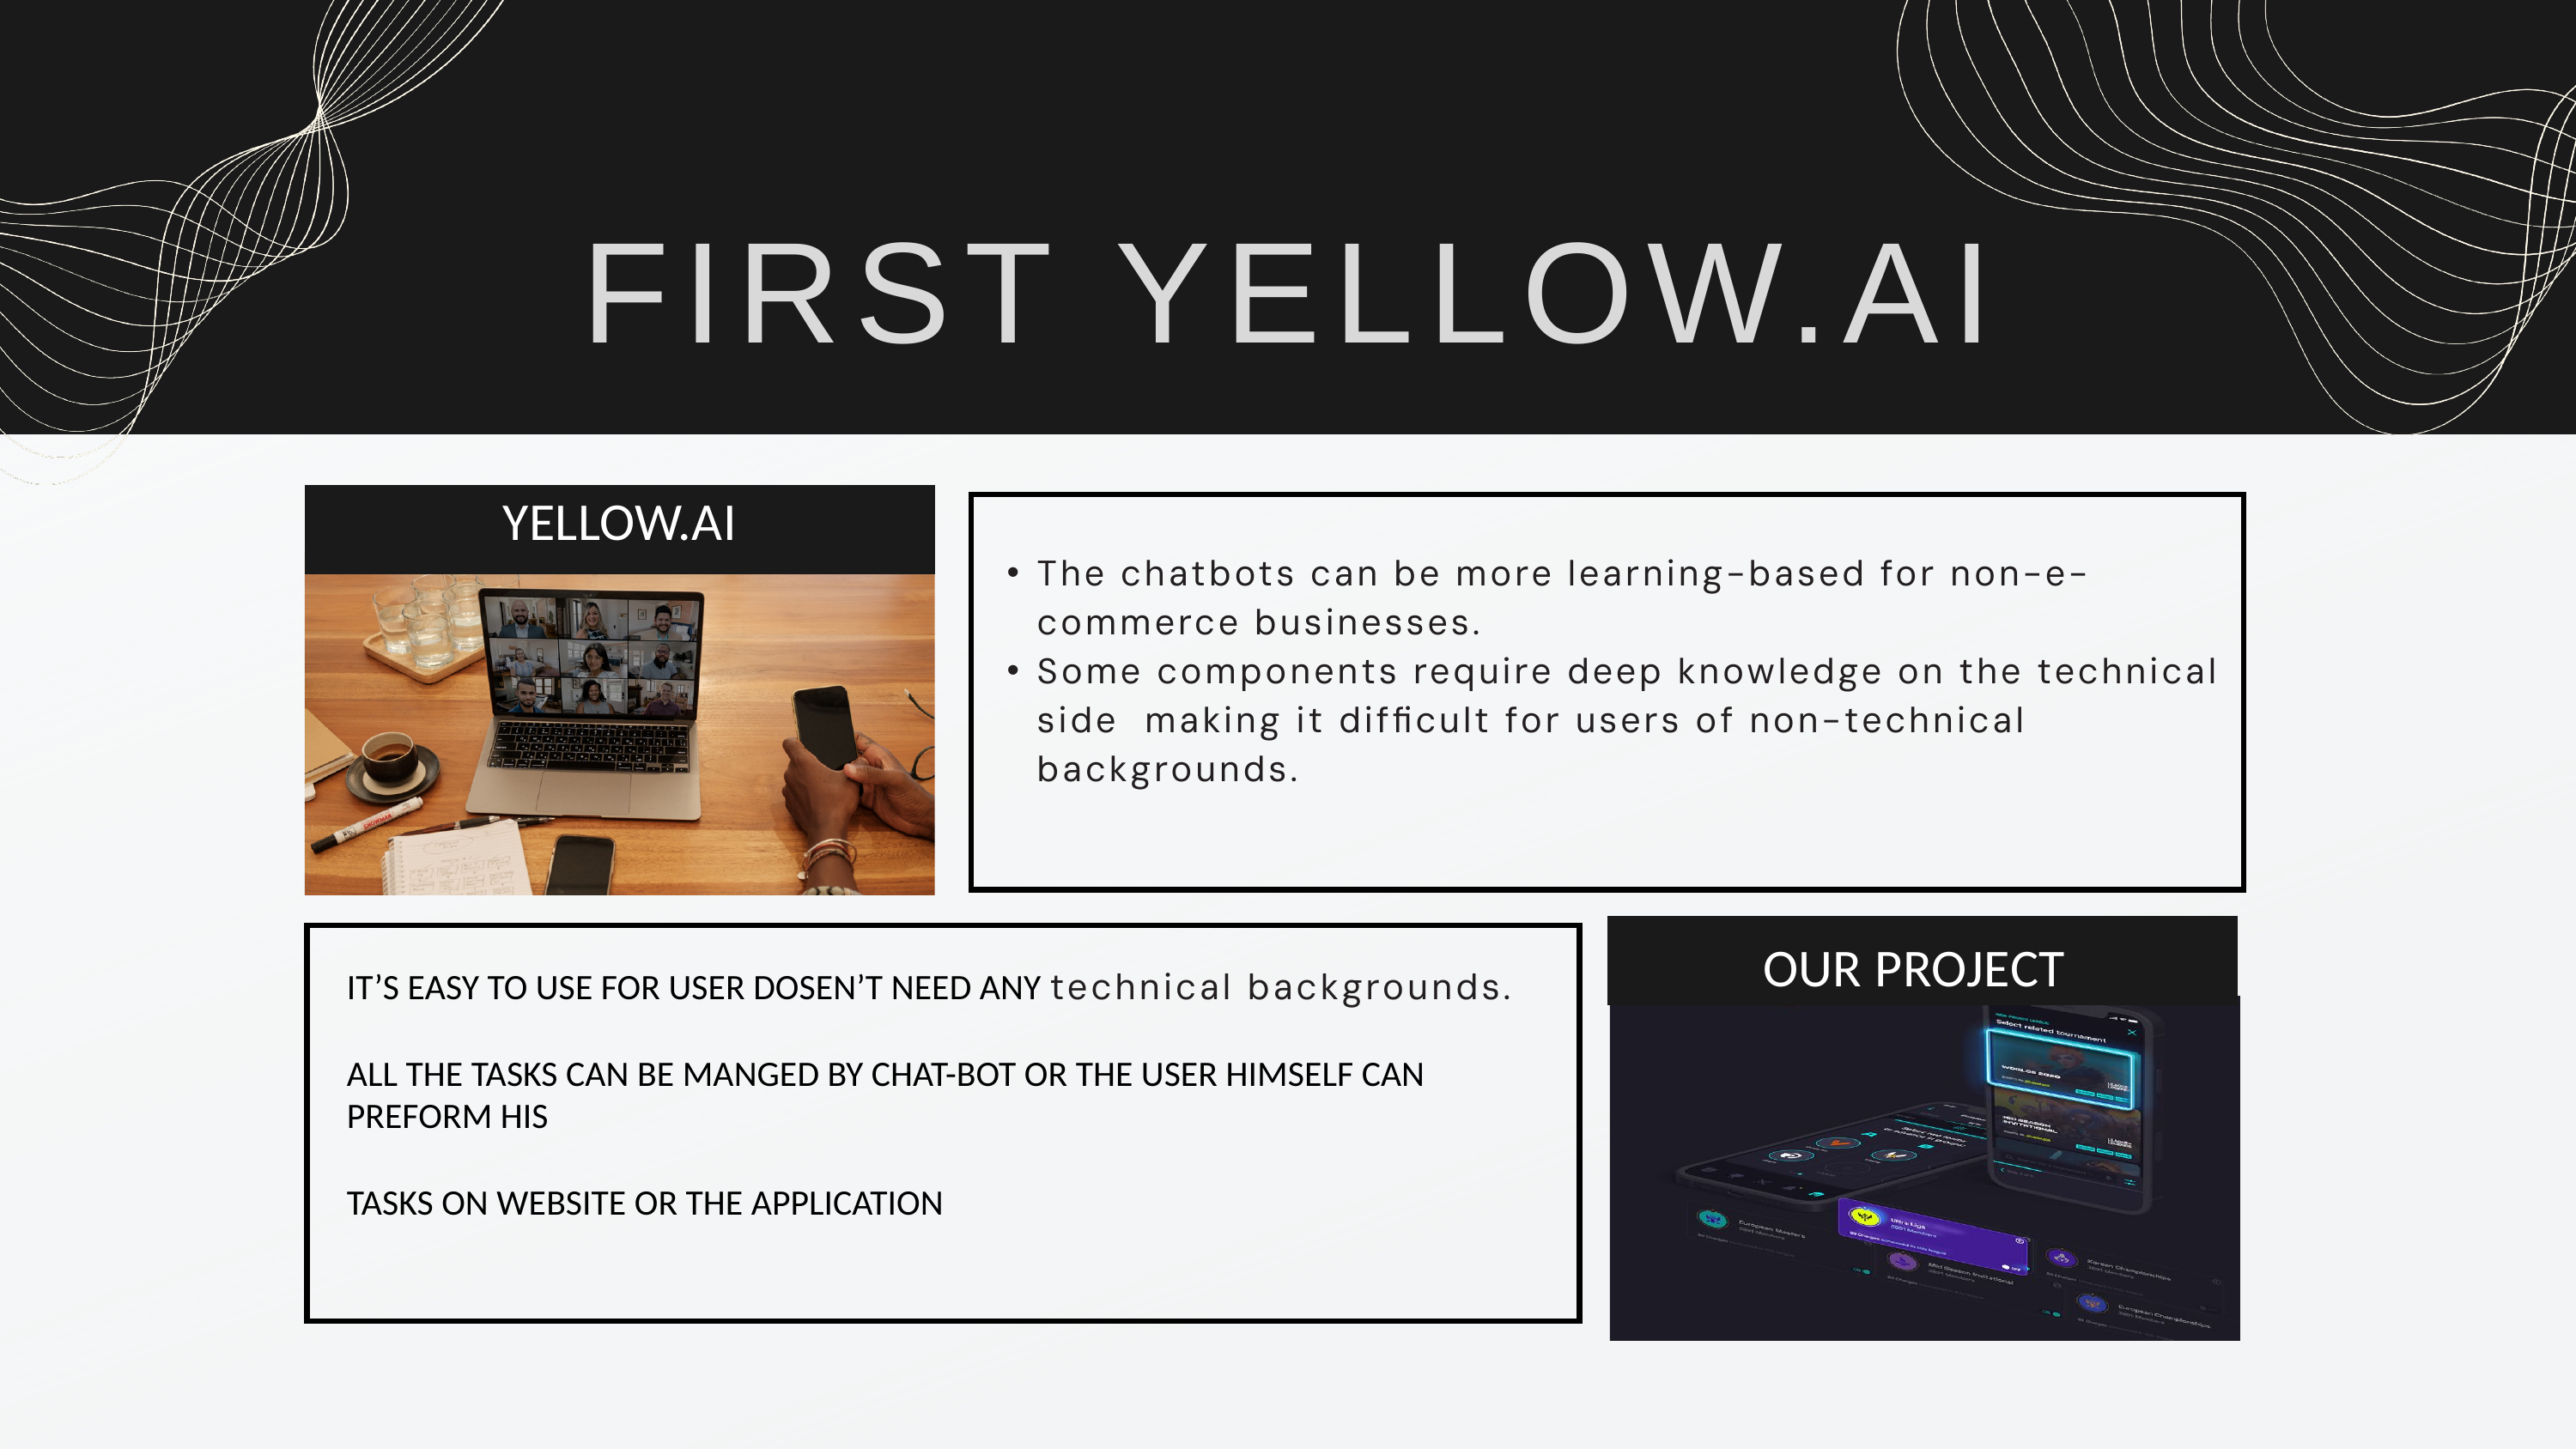

FIRST YELLOW.AI

YELLOW.AI

The chatbots can be more learning-based for non-e-commerce businesses.
Some components require deep knowledge on the technical side  making it difficult for users of non-technical backgrounds.

OUR PROJECT

IT’S EASY TO USE FOR USER DOSEN’T NEED ANY technical backgrounds.

ALL THE TASKS CAN BE MANGED BY CHAT-BOT OR THE USER HIMSELF CAN PREFORM HIS

TASKS ON WEBSITE OR THE APPLICATION